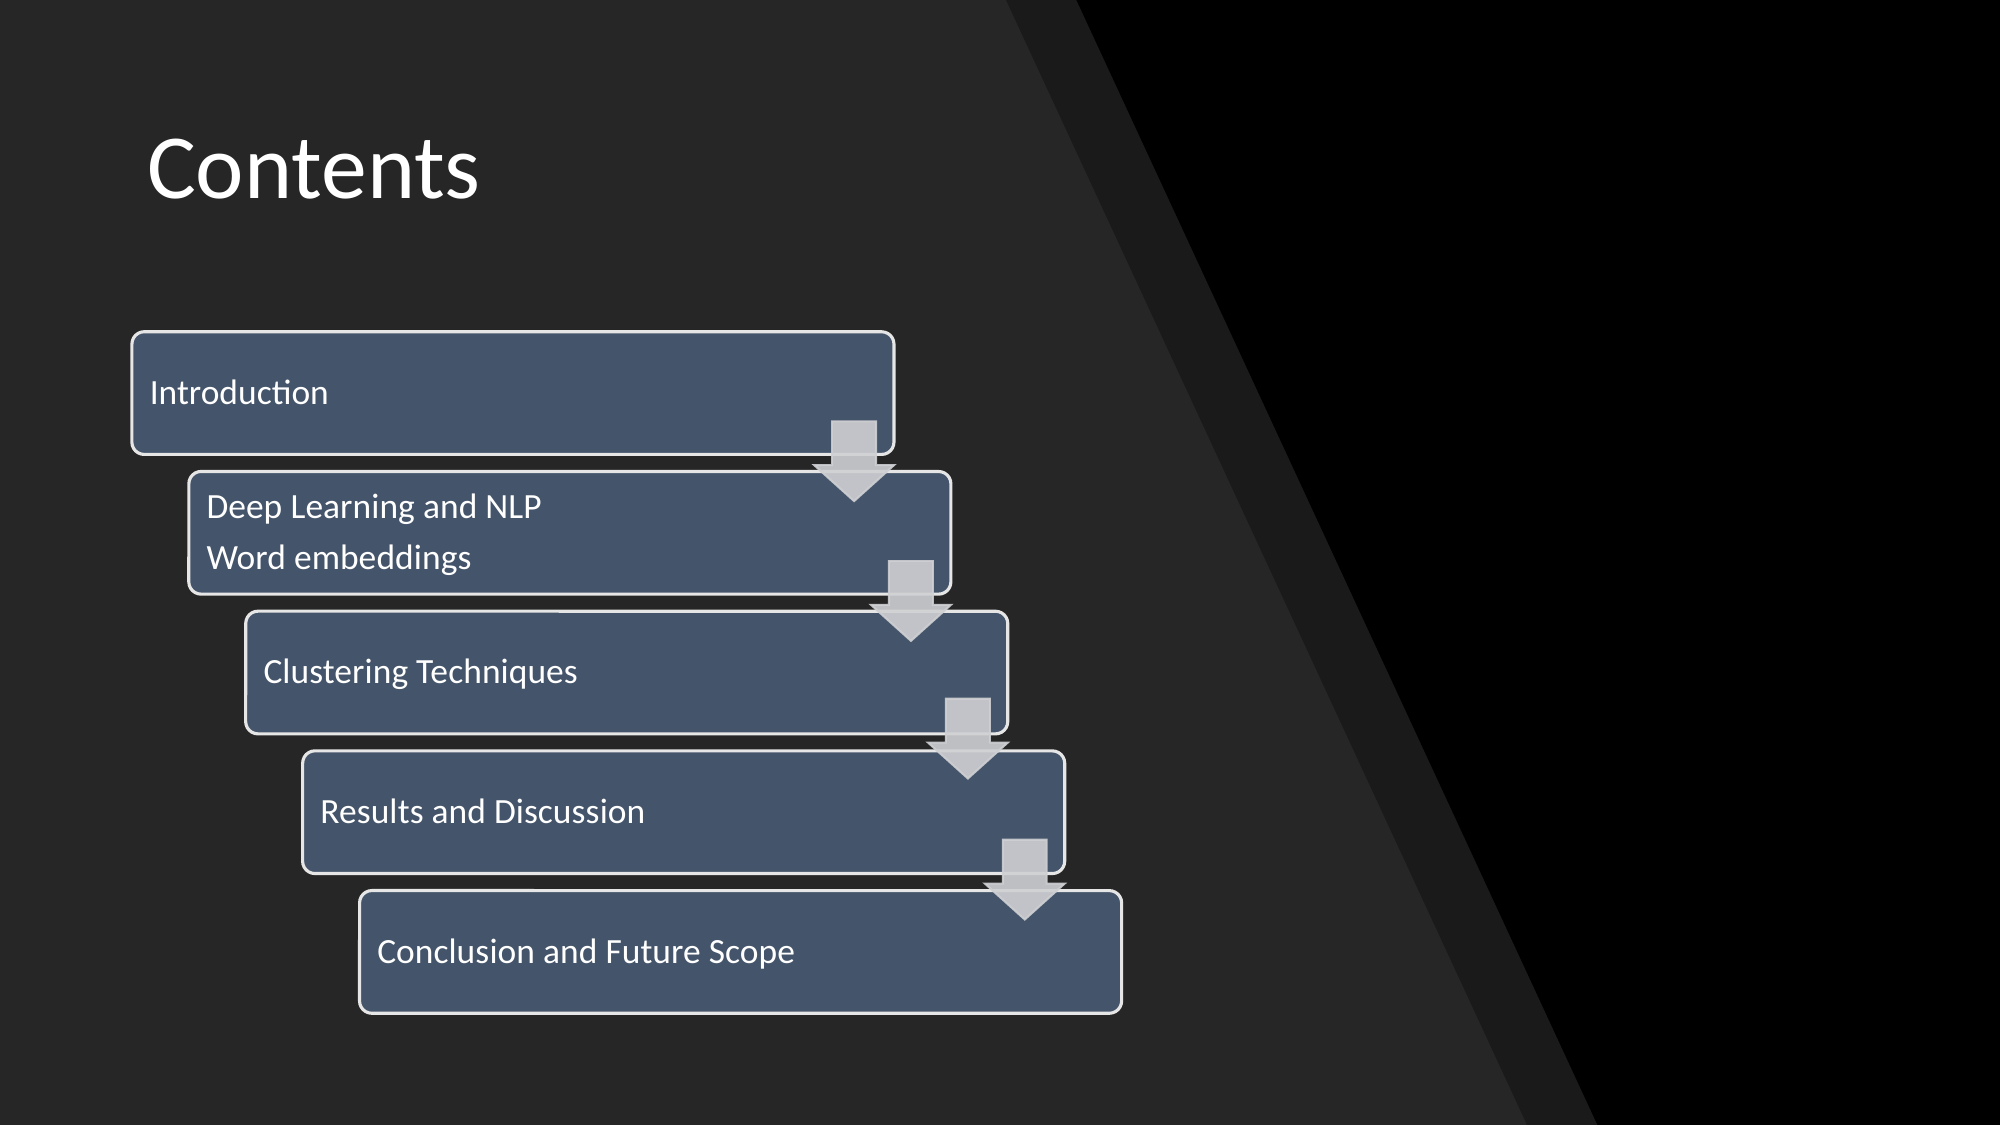

# Contents
Introduction
Deep Learning and NLP
Word embeddings
Clustering Techniques
Results and Discussion
Conclusion and Future Scope